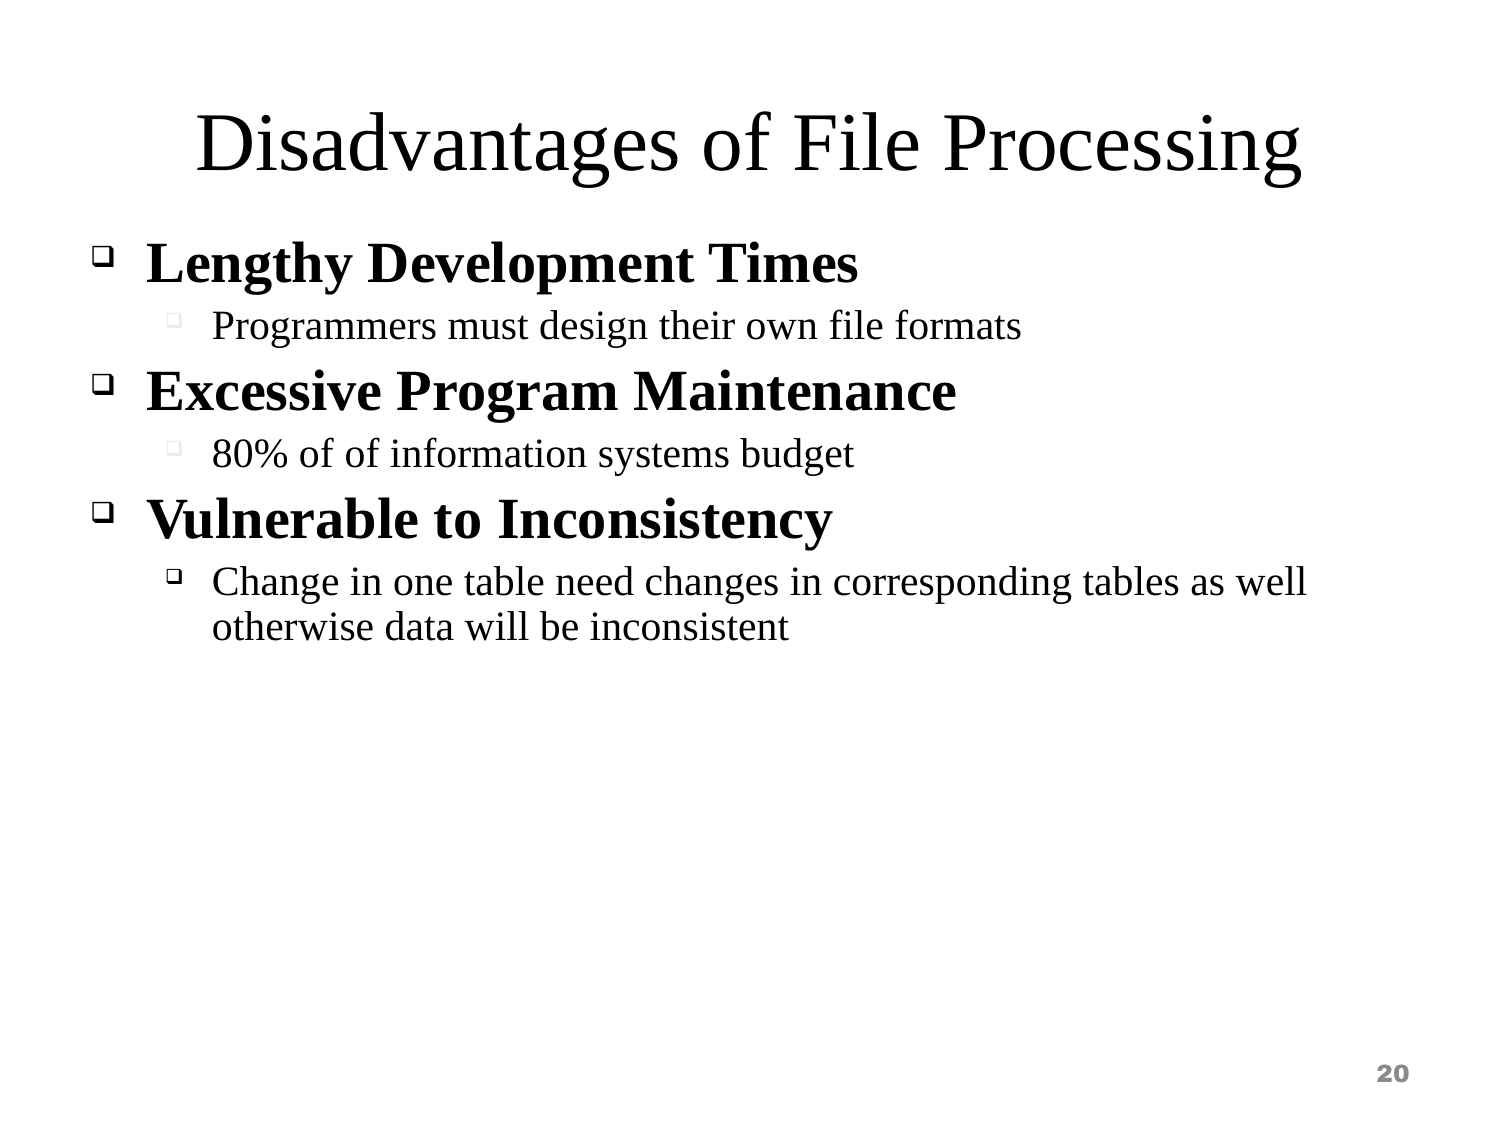

# Disadvantages of File Processing
Lengthy Development Times
Programmers must design their own file formats
Excessive Program Maintenance
80% of of information systems budget
Vulnerable to Inconsistency
Change in one table need changes in corresponding tables as well otherwise data will be inconsistent

20